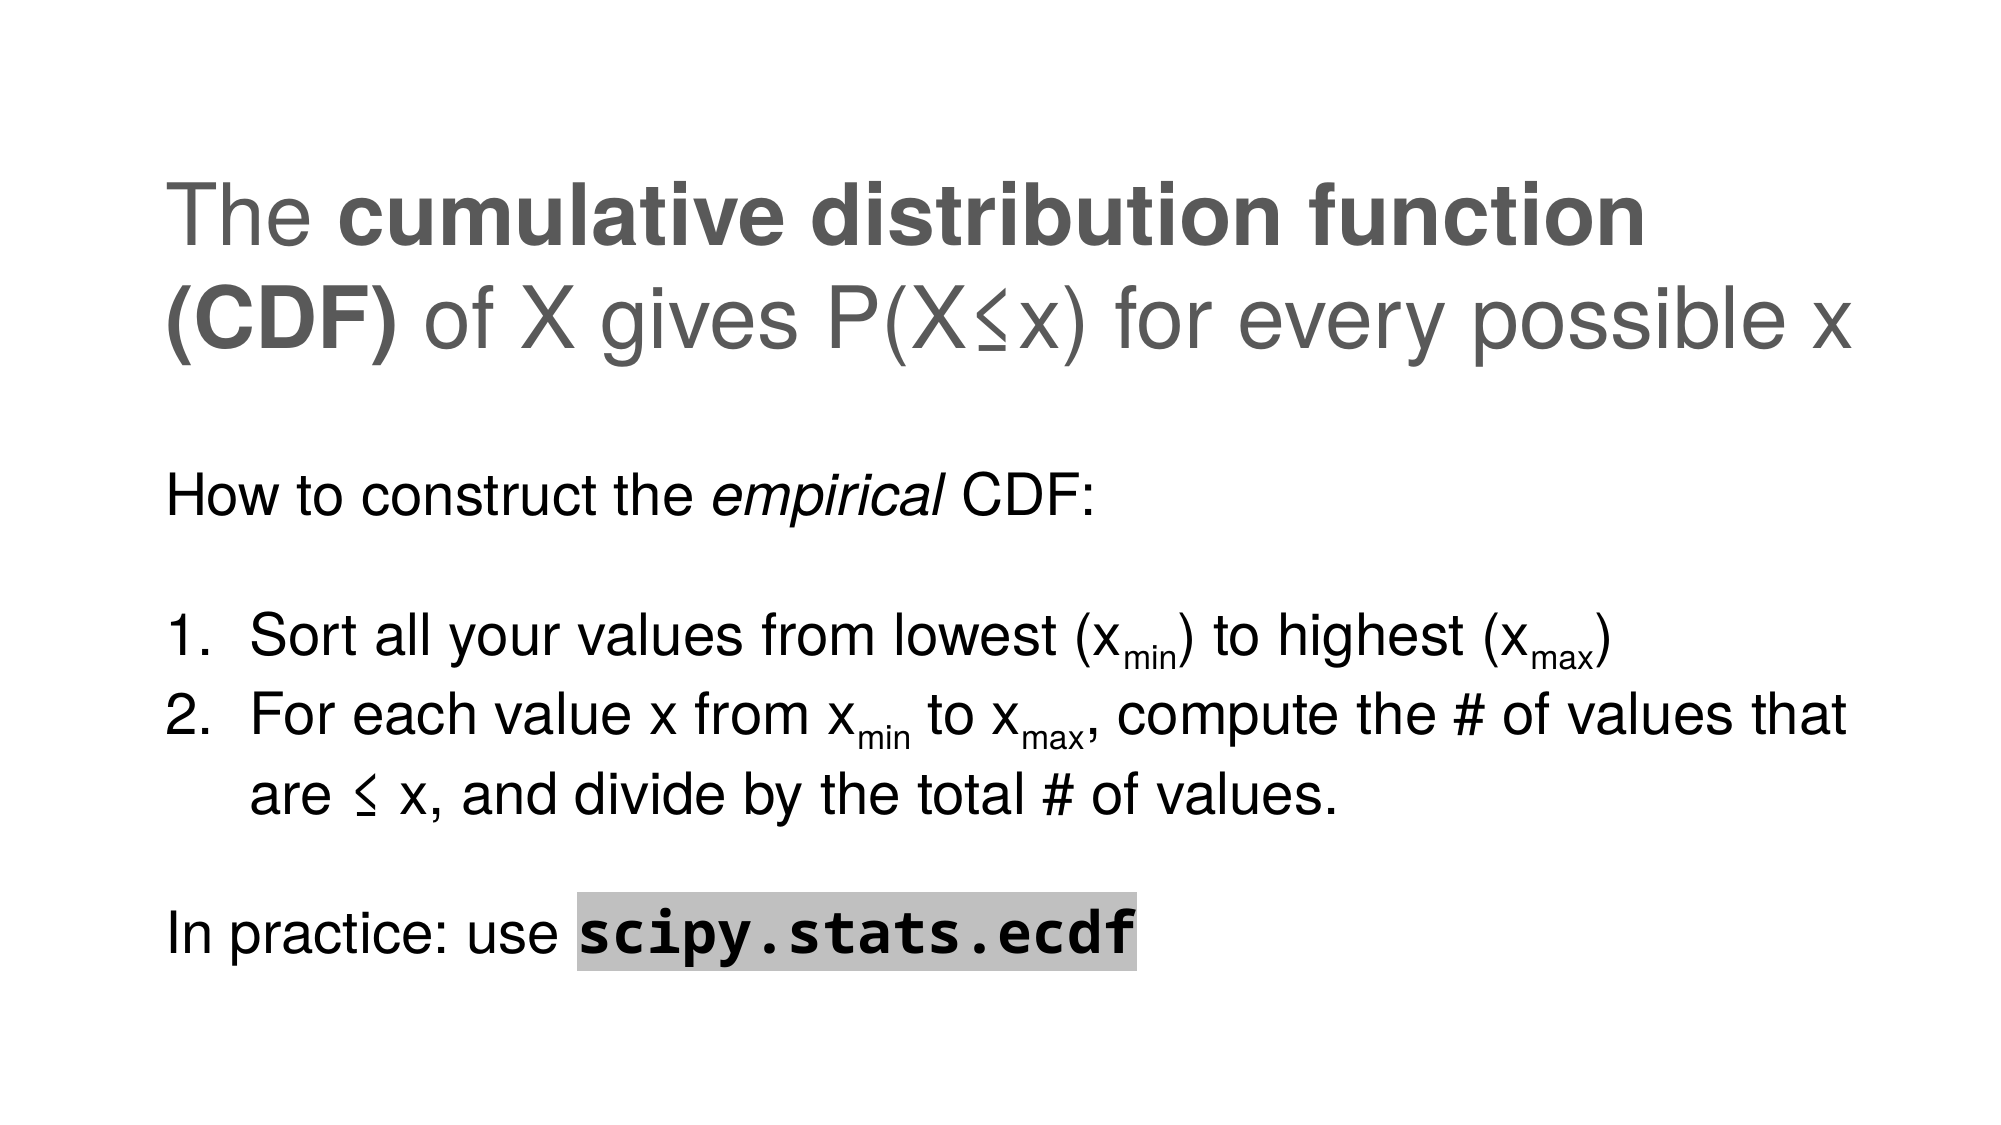

# The cumulative distribution function (CDF) of X gives P(X≤x) for every possible x
How to construct the empirical CDF:

Sort all your values from lowest (xmin) to highest (xmax)
For each value x from xmin to xmax, compute the # of values that are ≤ x, and divide by the total # of values.

In practice: use scipy.stats.ecdf